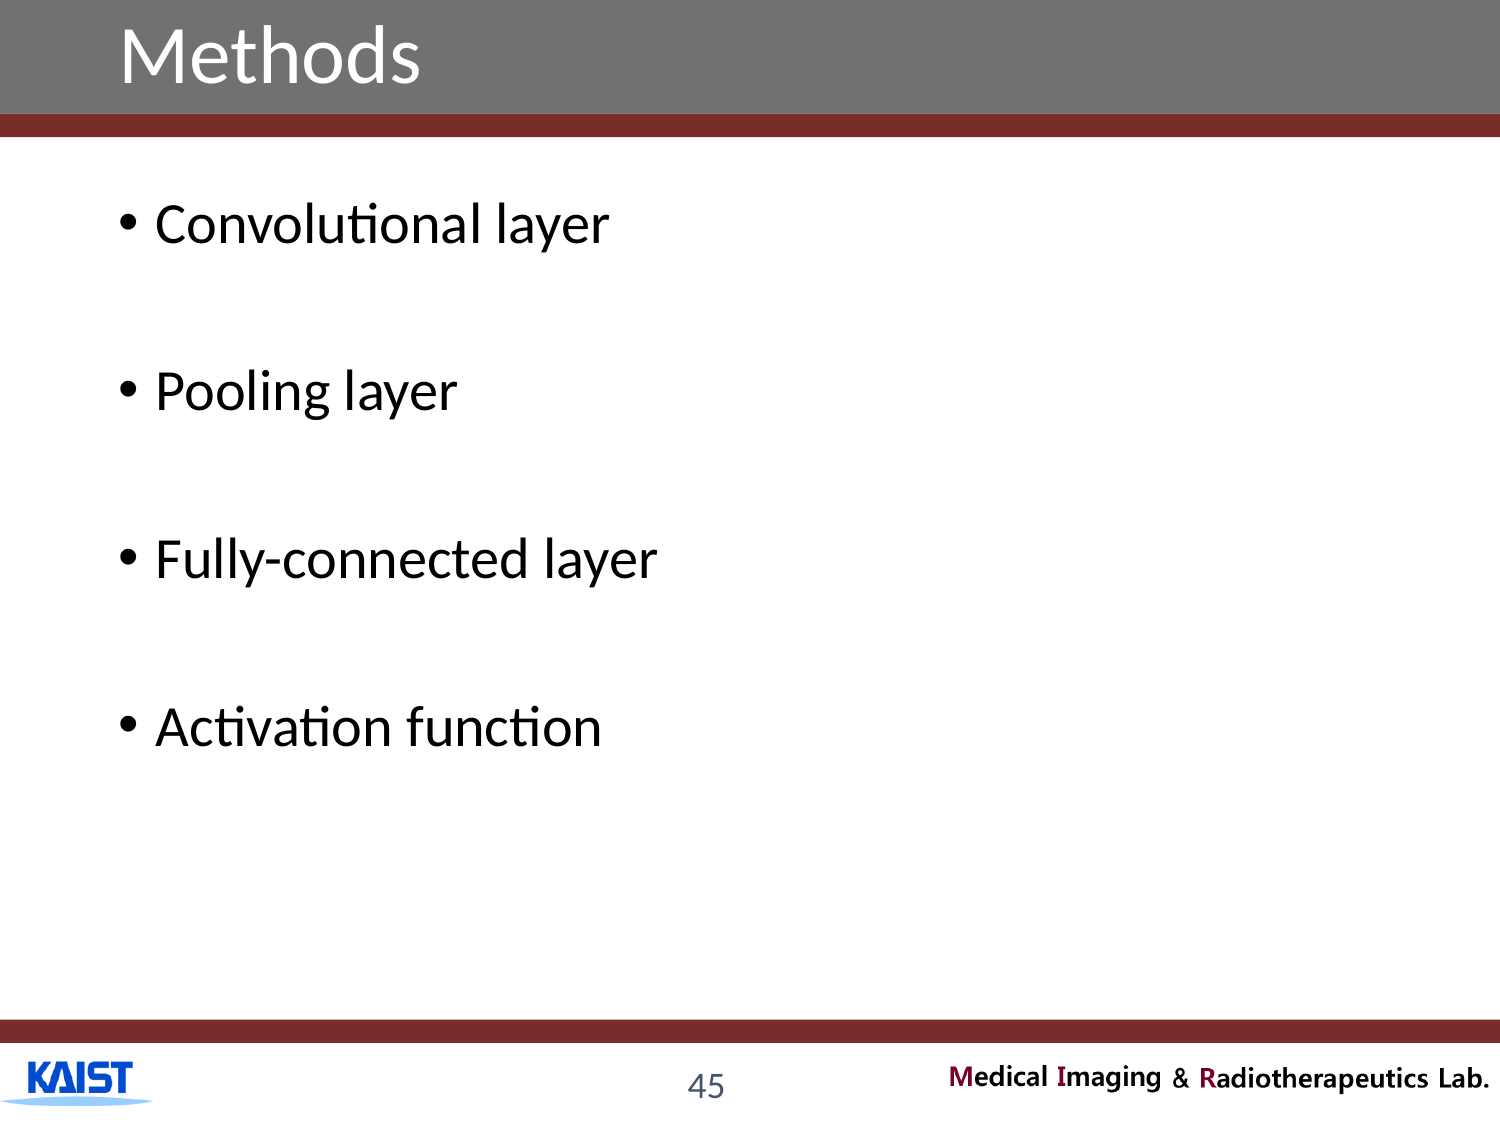

# Methods
Convolutional layer

Pooling layer

Fully-connected layer

Activation function